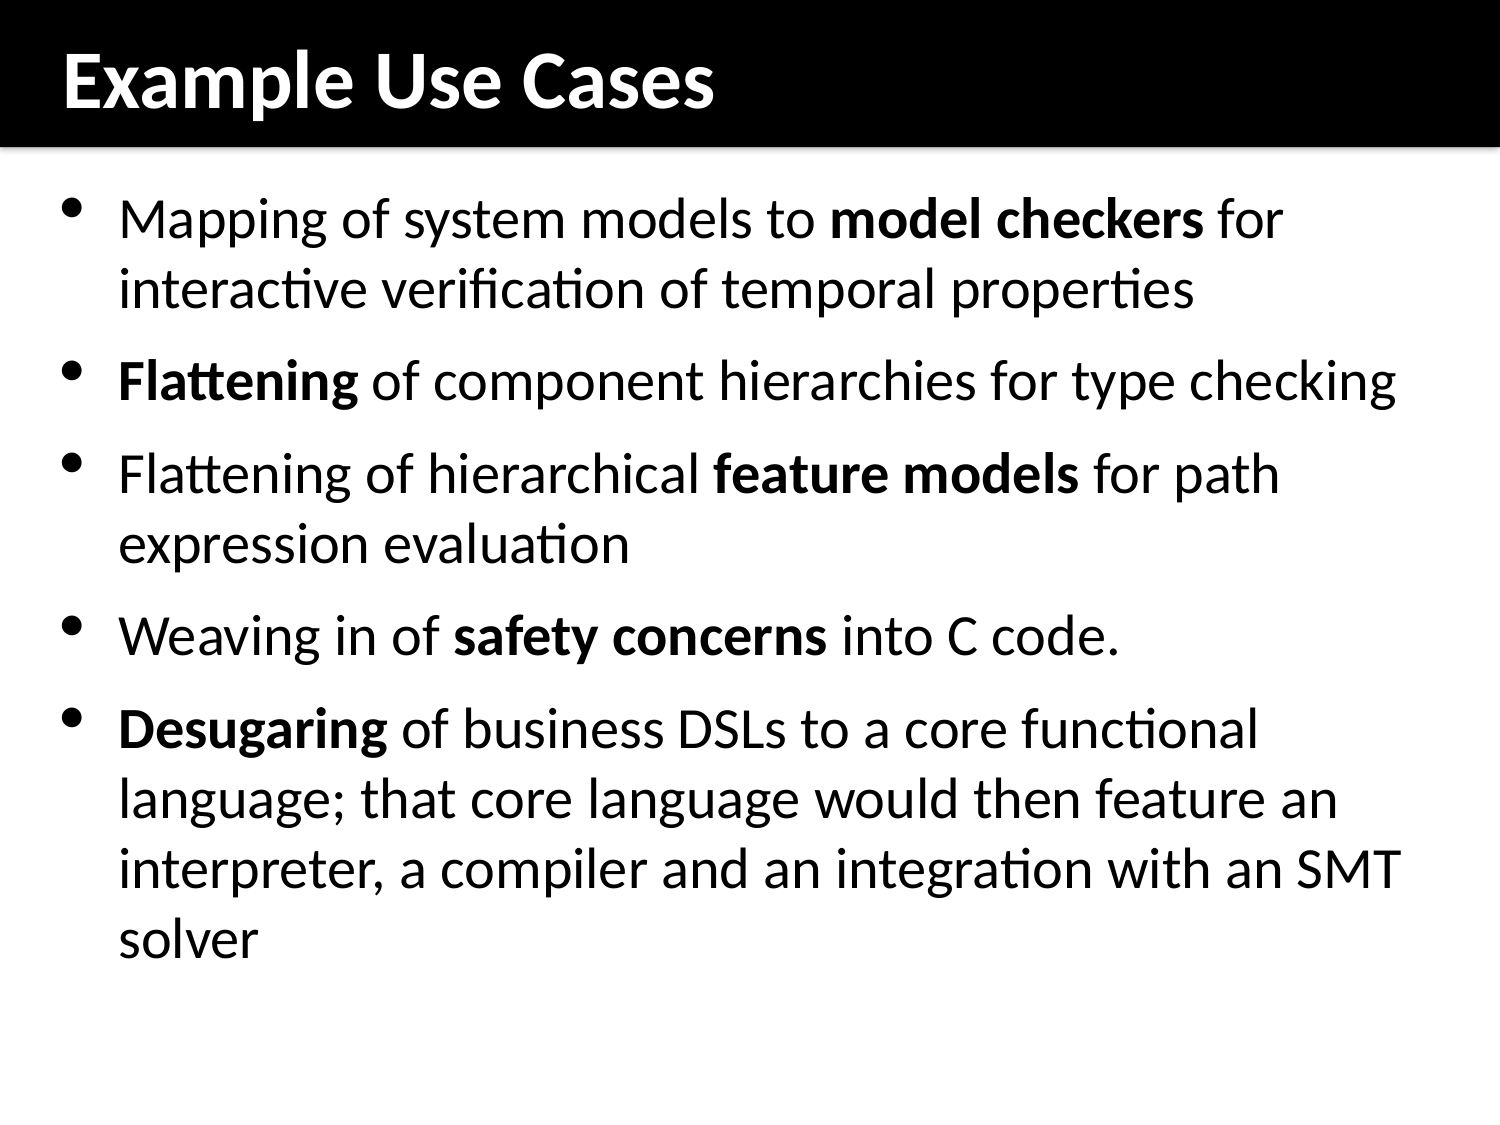

Example Use Cases
Mapping of system models to model checkers for interactive verification of temporal properties

Flattening of component hierarchies for type checking

Flattening of hierarchical feature models for path expression evaluation

Weaving in of safety concerns into C code.

Desugaring of business DSLs to a core functional language; that core language would then feature an interpreter, a compiler and an integration with an SMT solver